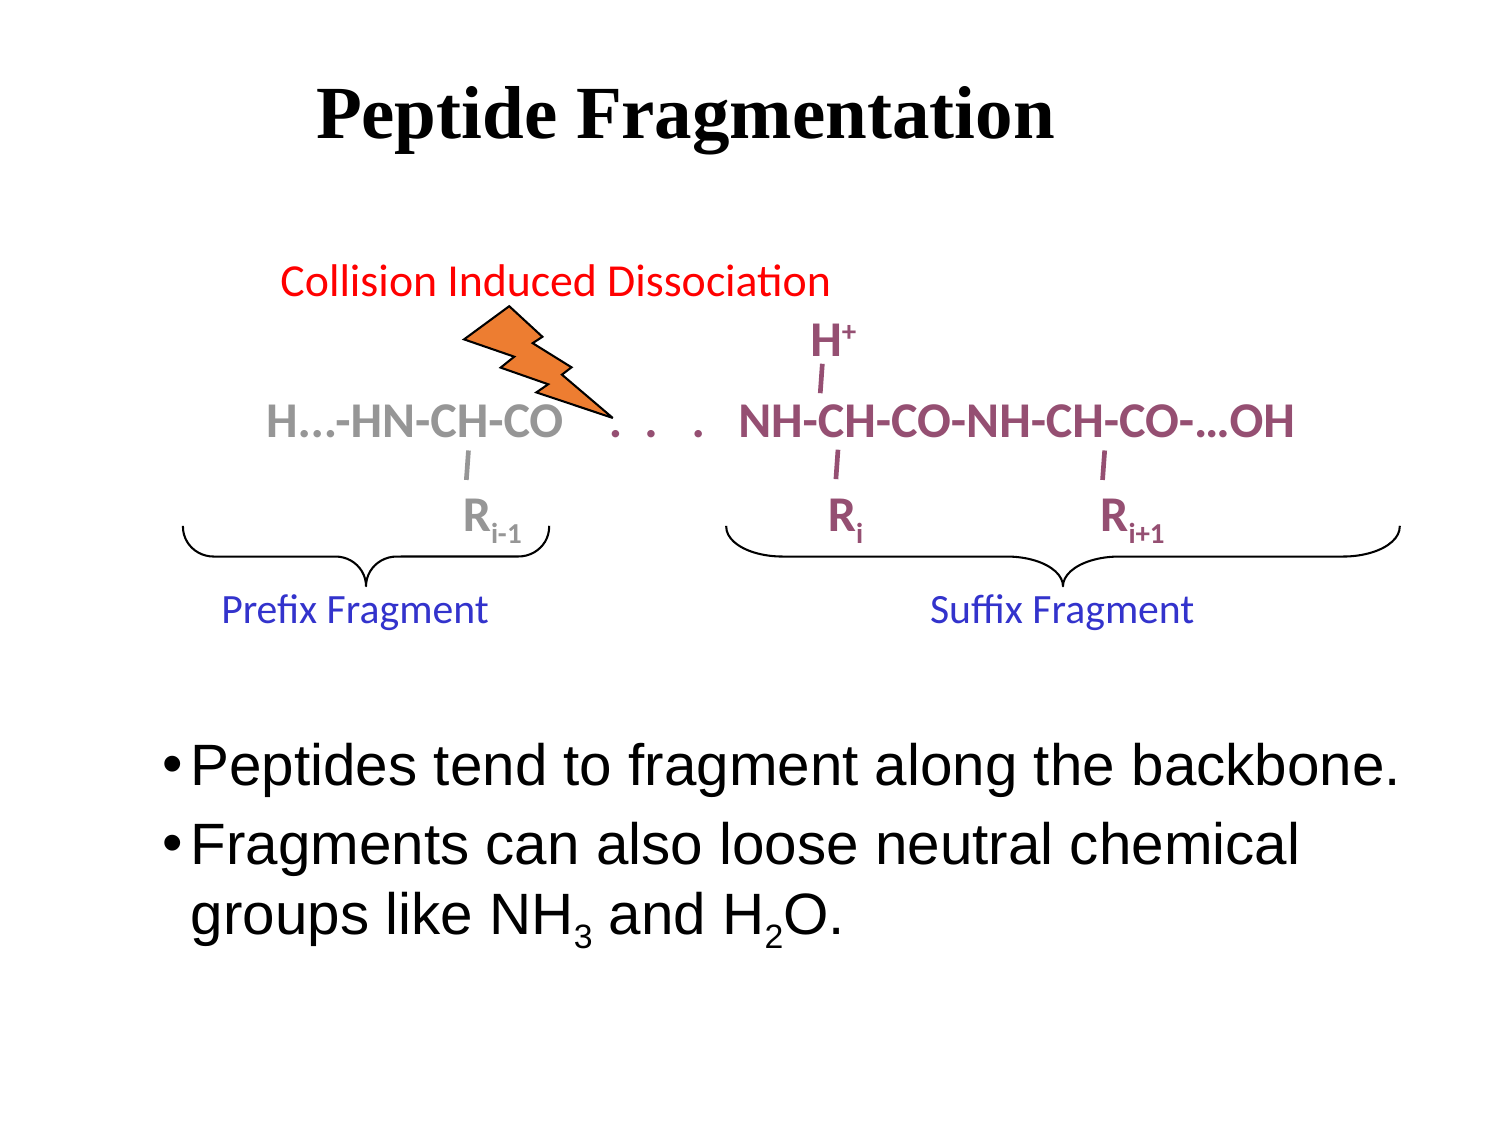

# Peptide Fragmentation

Collision Induced Dissociation
H+

H...-HN-CH-CO    .  .   .   NH-CH-CO-NH-CH-CO-…OH

Ri-1
Ri
Ri+1
Prefix Fragment
Suffix Fragment
Peptides tend to fragment along the backbone.
Fragments can also loose neutral chemical groups like NH3 and H2O.